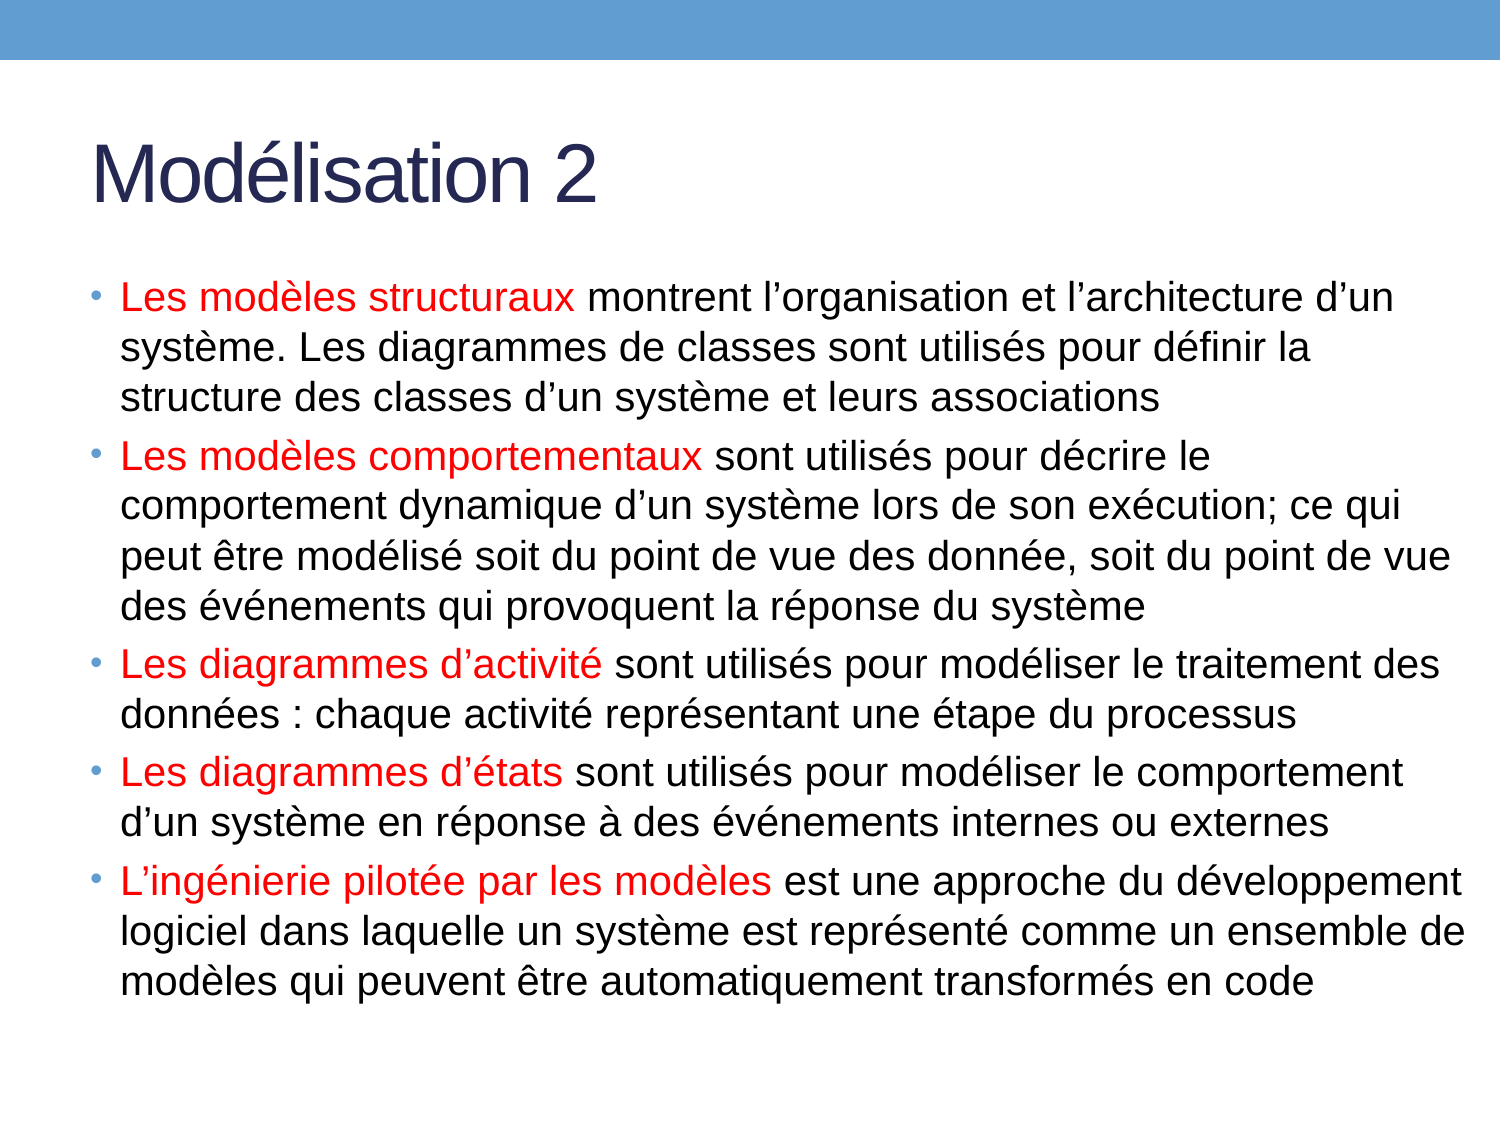

# Modélisation 2
Les modèles structuraux montrent l’organisation et l’architecture d’un système. Les diagrammes de classes sont utilisés pour définir la structure des classes d’un système et leurs associations
Les modèles comportementaux sont utilisés pour décrire le comportement dynamique d’un système lors de son exécution; ce qui peut être modélisé soit du point de vue des donnée, soit du point de vue des événements qui provoquent la réponse du système
Les diagrammes d’activité sont utilisés pour modéliser le traitement des données : chaque activité représentant une étape du processus
Les diagrammes d’états sont utilisés pour modéliser le comportement d’un système en réponse à des événements internes ou externes
L’ingénierie pilotée par les modèles est une approche du développement logiciel dans laquelle un système est représenté comme un ensemble de modèles qui peuvent être automatiquement transformés en code